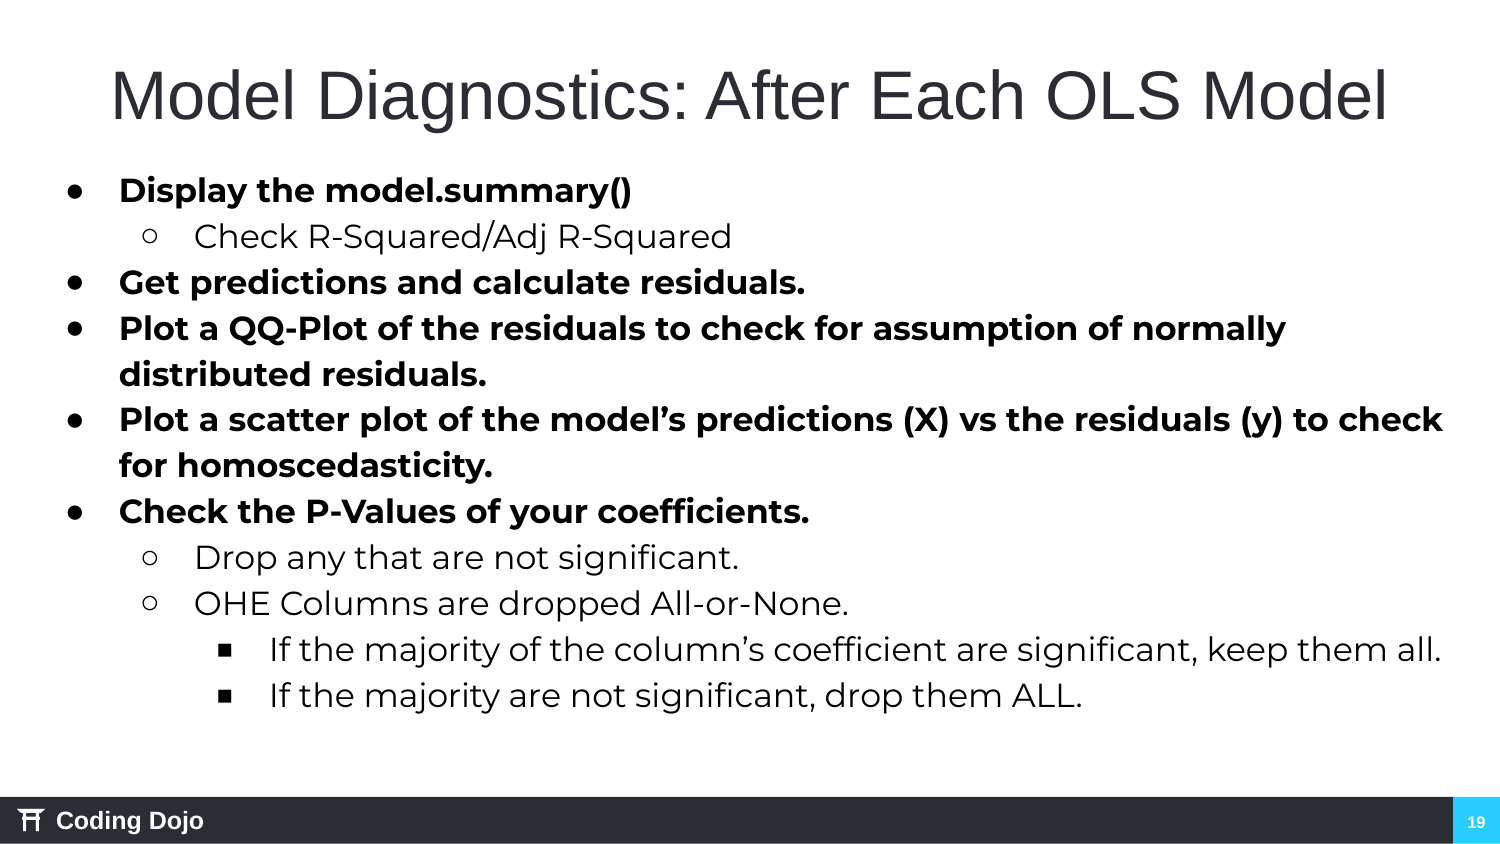

# Model Diagnostics: After Each OLS Model
Display the model.summary()
Check R-Squared/Adj R-Squared
Get predictions and calculate residuals.
Plot a QQ-Plot of the residuals to check for assumption of normally distributed residuals.
Plot a scatter plot of the model’s predictions (X) vs the residuals (y) to check for homoscedasticity.
Check the P-Values of your coefficients.
Drop any that are not significant.
OHE Columns are dropped All-or-None.
If the majority of the column’s coefficient are significant, keep them all.
If the majority are not significant, drop them ALL.